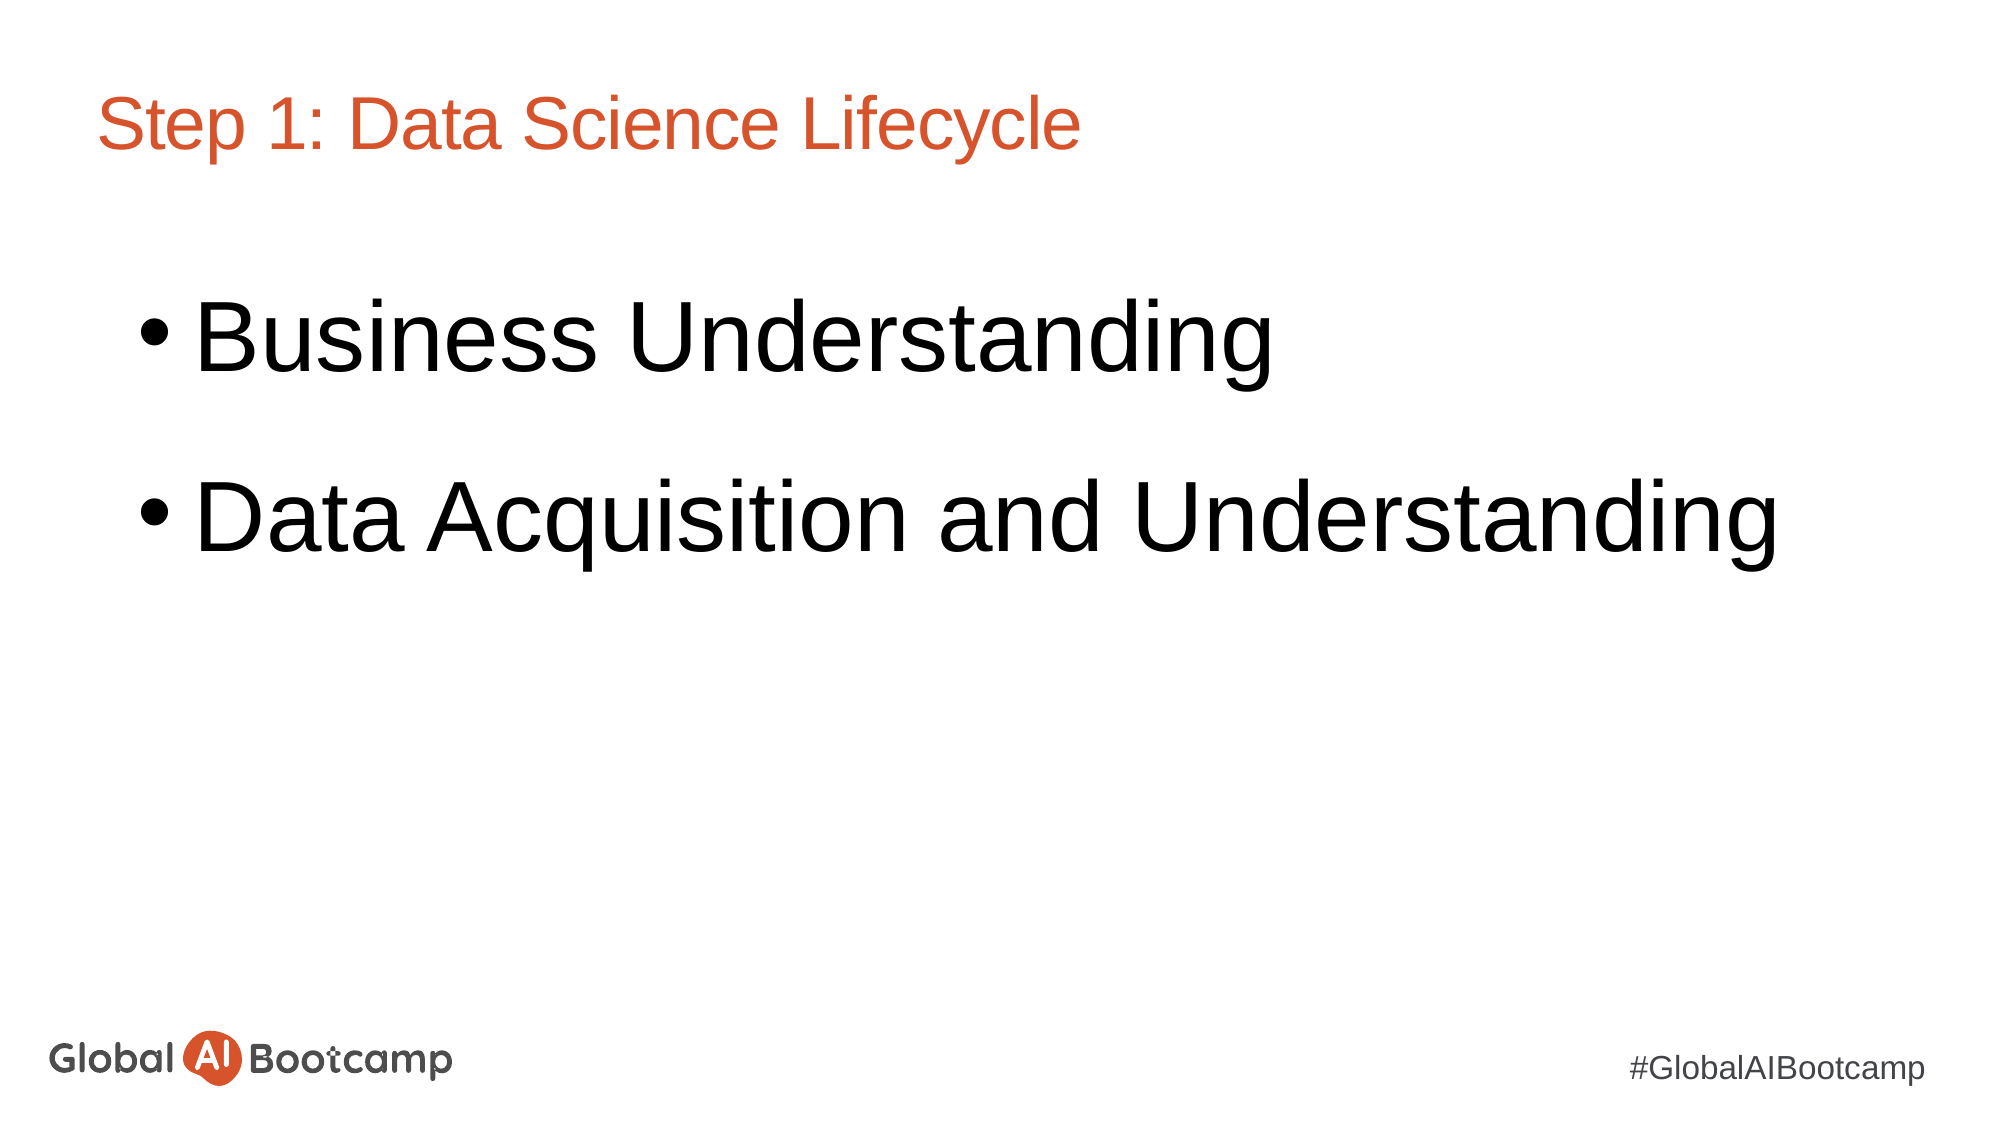

# Step 1: Data Science Lifecycle
Business Understanding
Data Acquisition and Understanding